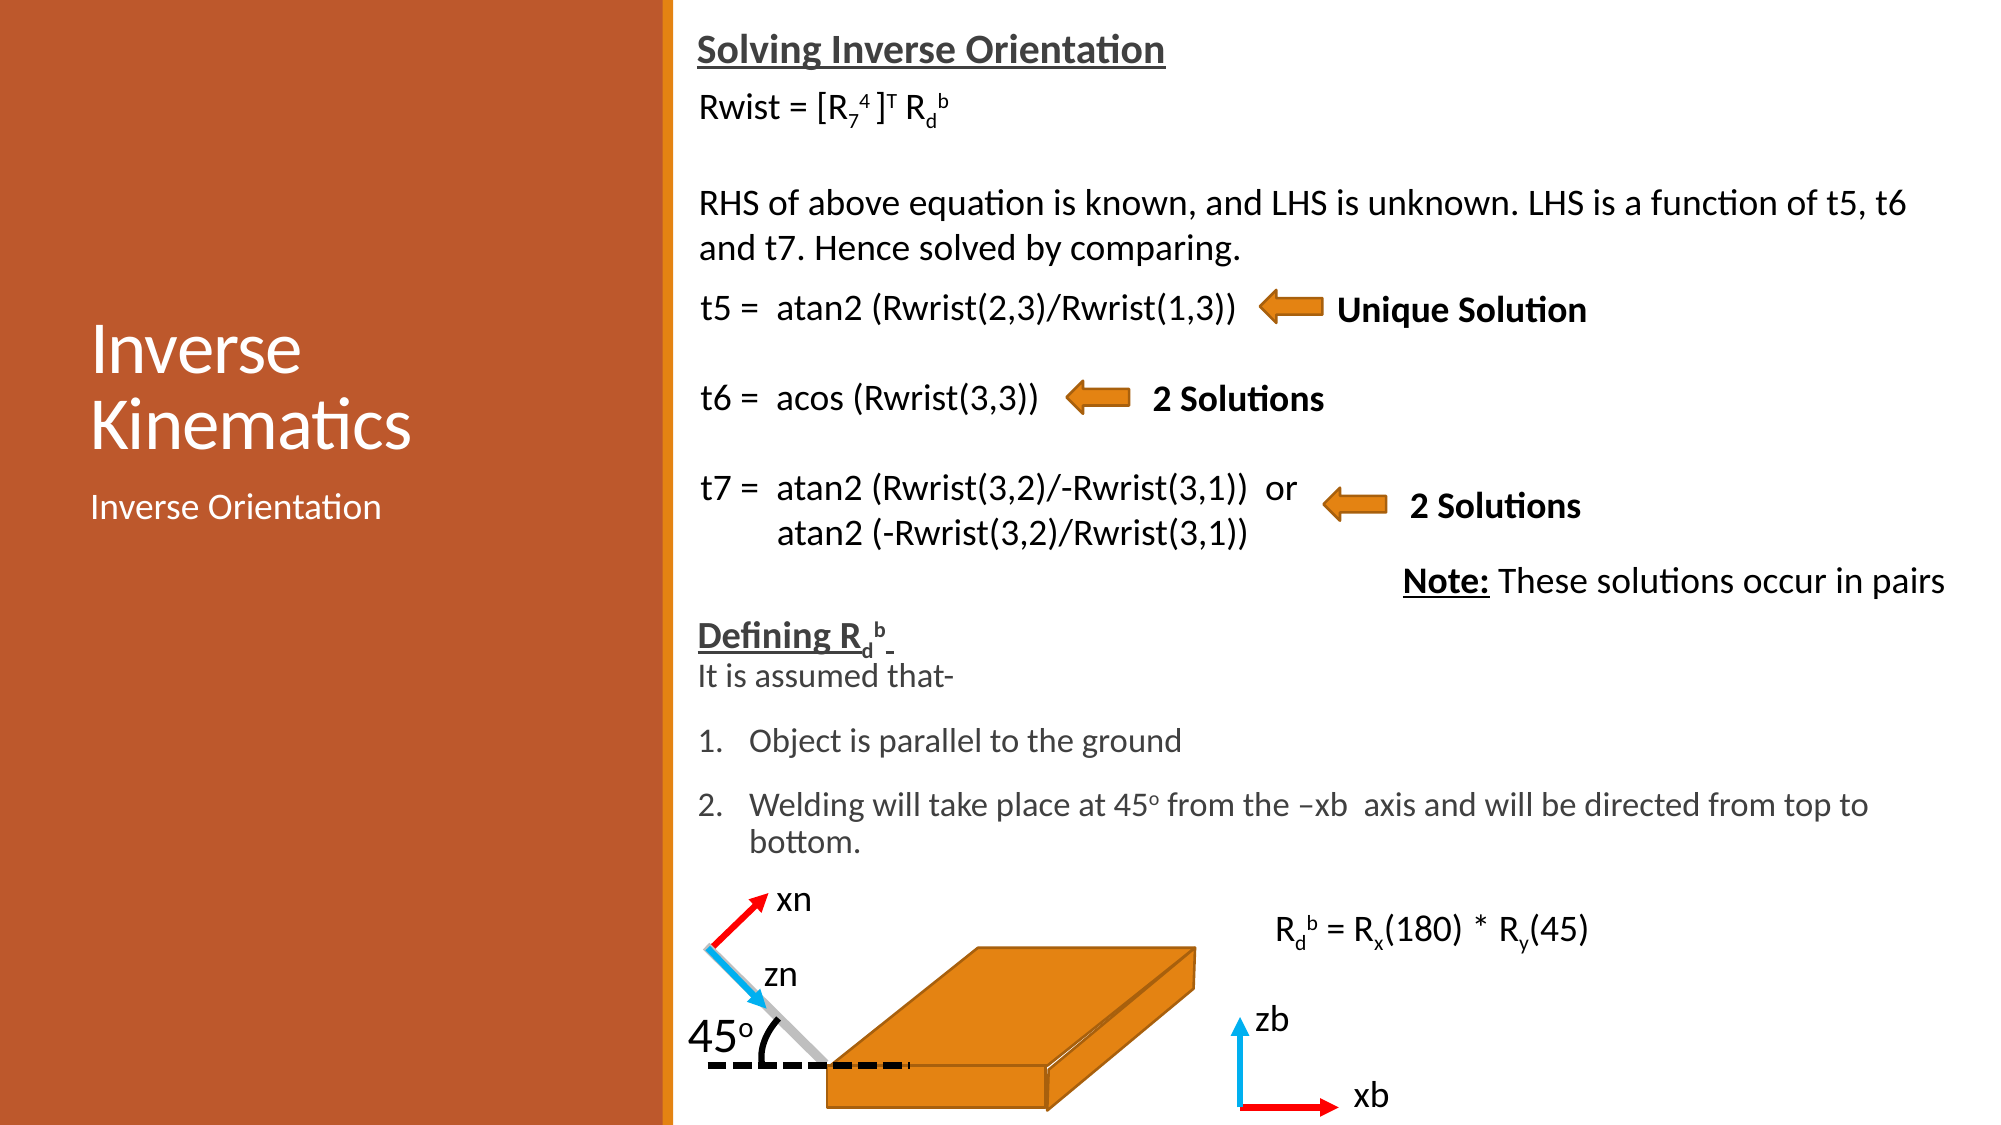

Solving Inverse Orientation
Rwist = [R74 ]T Rdb

RHS of above equation is known, and LHS is unknown. LHS is a function of t5, t6 and t7. Hence solved by comparing.
# Inverse Kinematics
t5 =  atan2 (Rwrist(2,3)/Rwrist(1,3))

t6 =  acos (Rwrist(3,3))

t7 =  atan2 (Rwrist(3,2)/-Rwrist(3,1))  or
         atan2 (-Rwrist(3,2)/Rwrist(3,1))
Unique Solution

2 Solutions

2 Solutions
Inverse Orientation

Note: These solutions occur in pairs
Defining Rdb
It is assumed that-
Object is parallel to the ground
Welding will take place at 45o from the –xb  axis and will be directed from top to bottom.
xn
zn

45o

Rdb = Rx(180) * Ry(45)
zb
xb